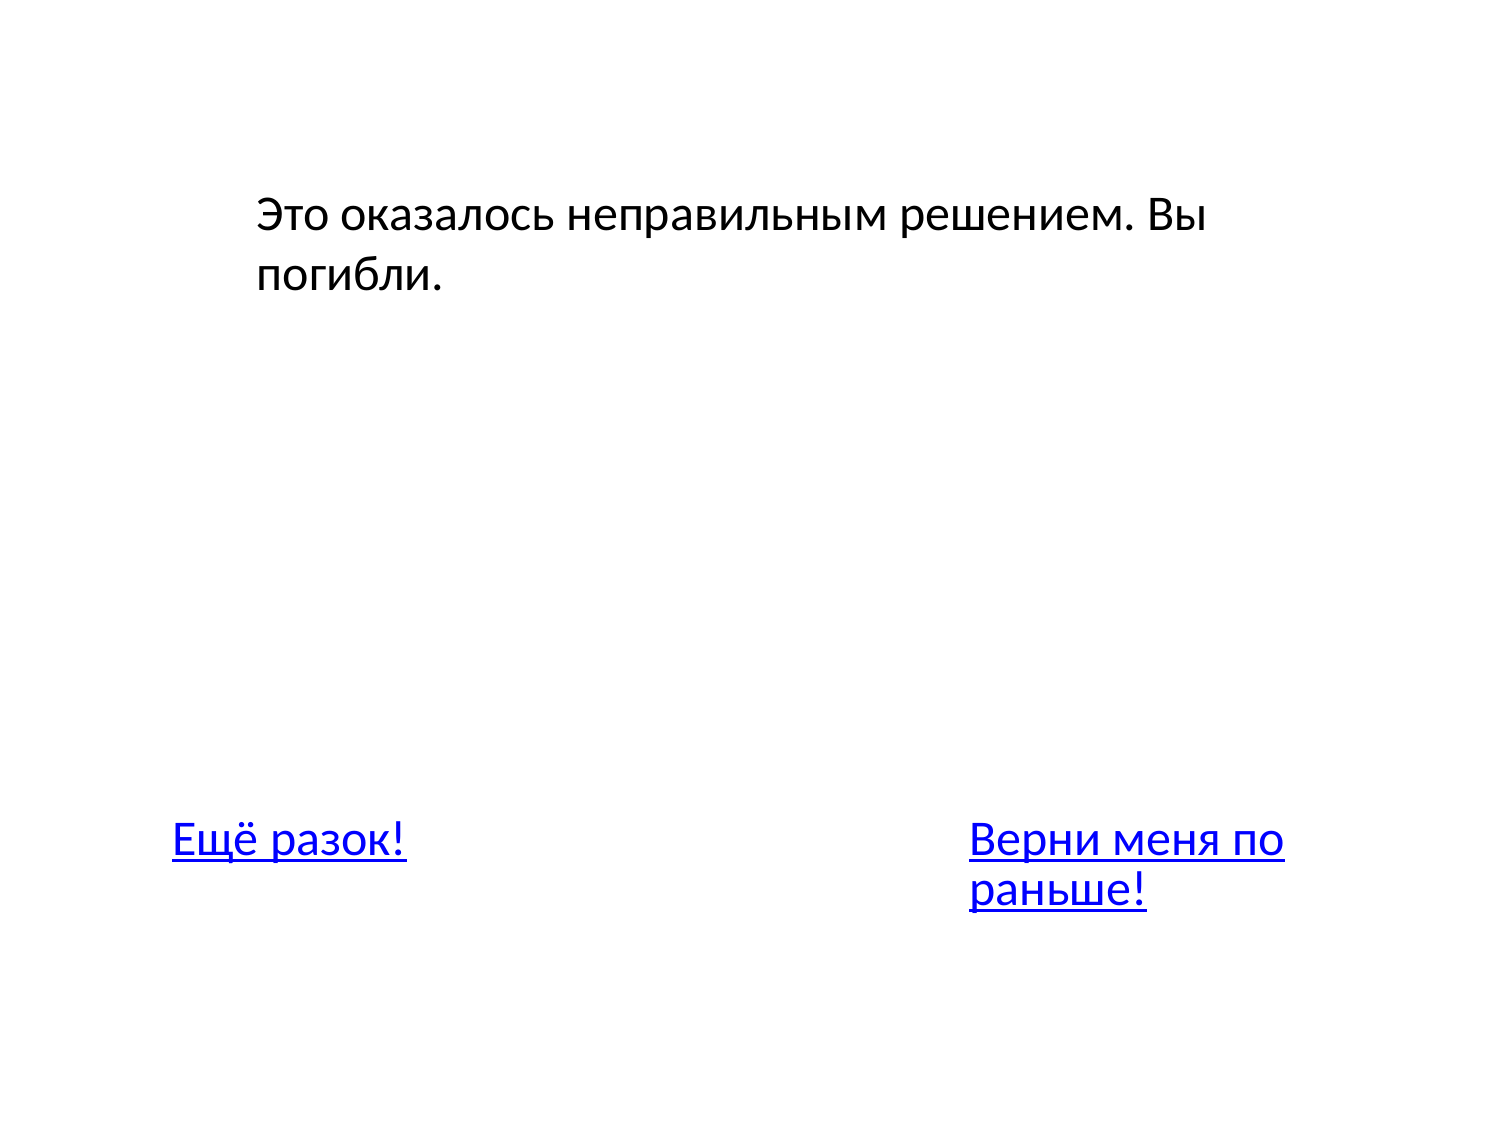

Это оказалось неправильным решением. Вы погибли.
Ещё разок!
Верни меня пораньше!